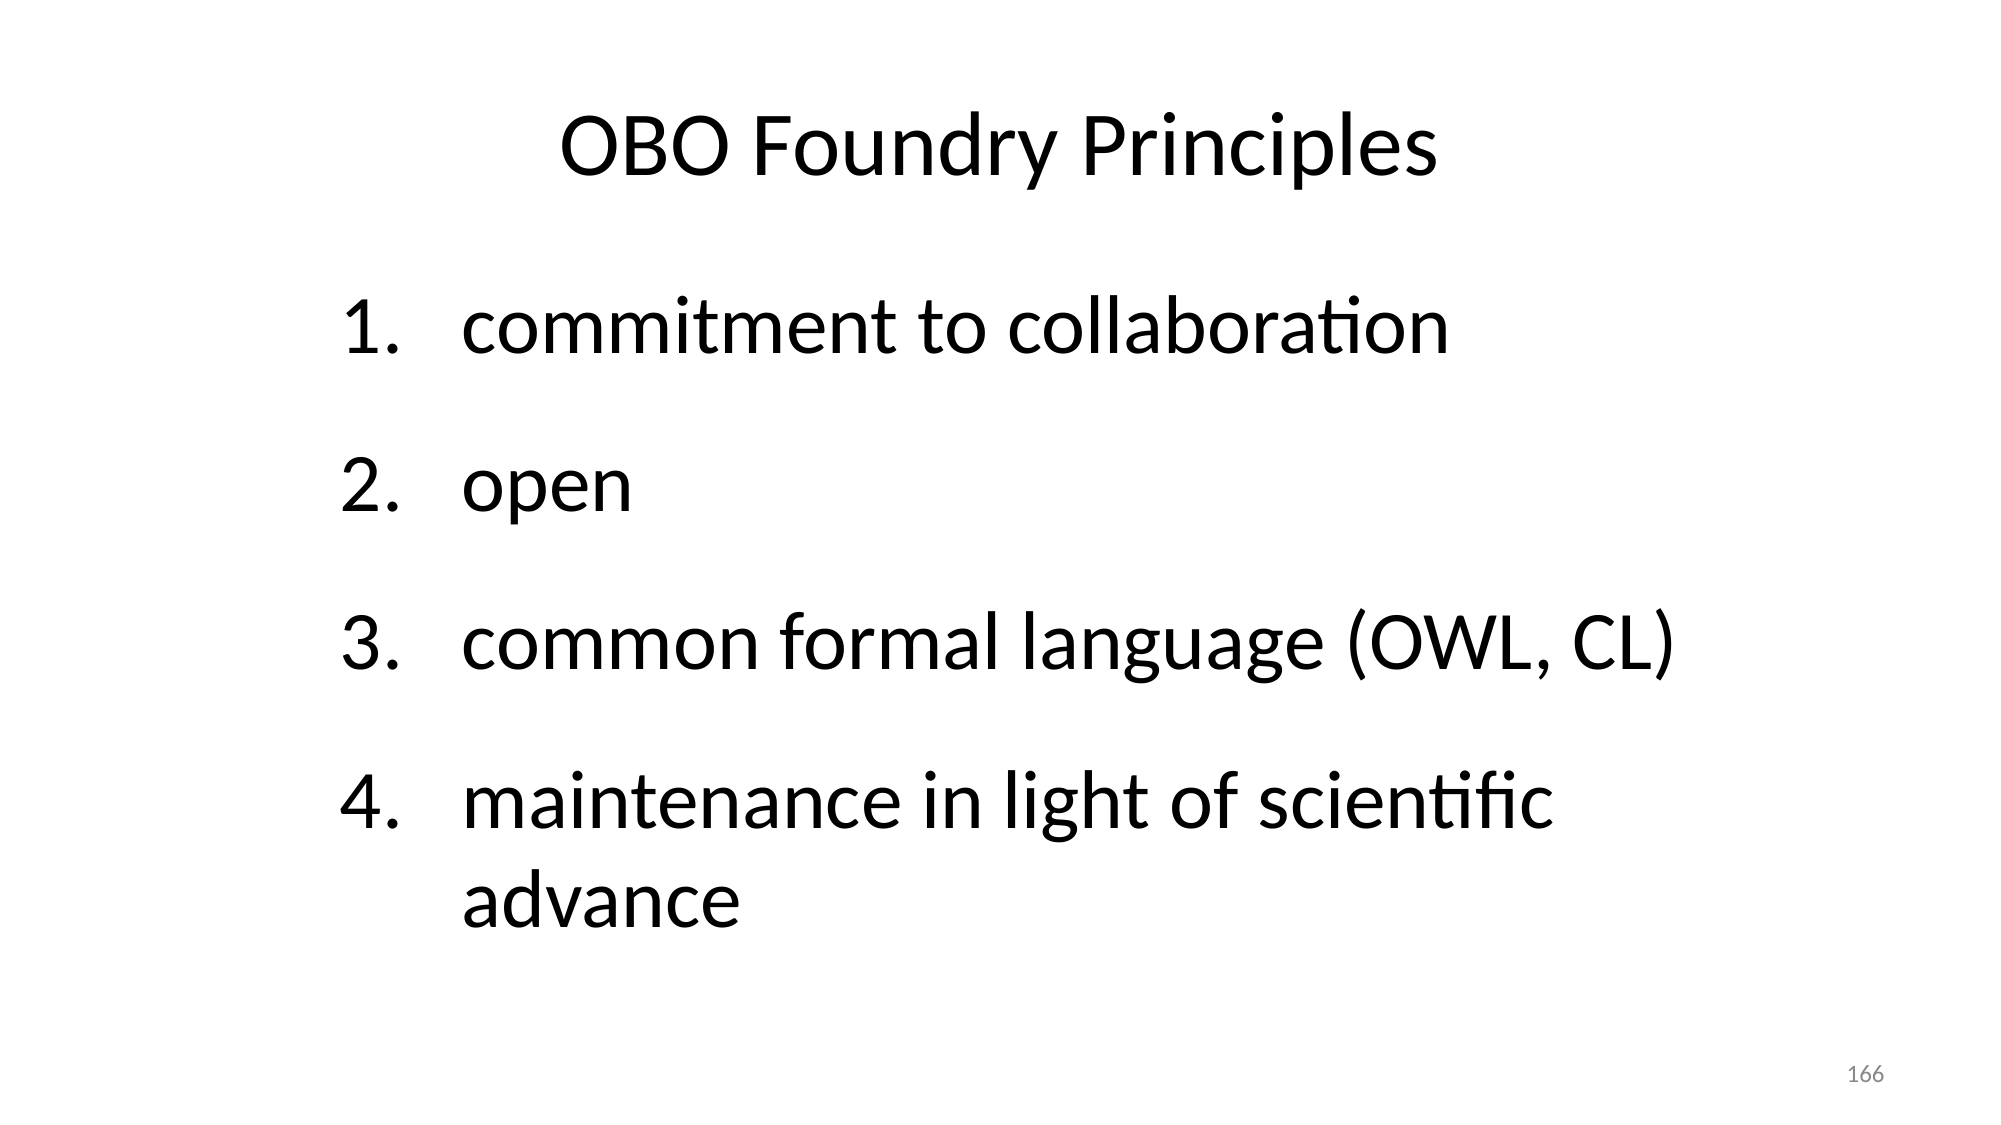

# OBO Foundry Principles
commitment to collaboration
open
common formal language (OWL, CL)
maintenance in light of scientific advance
166